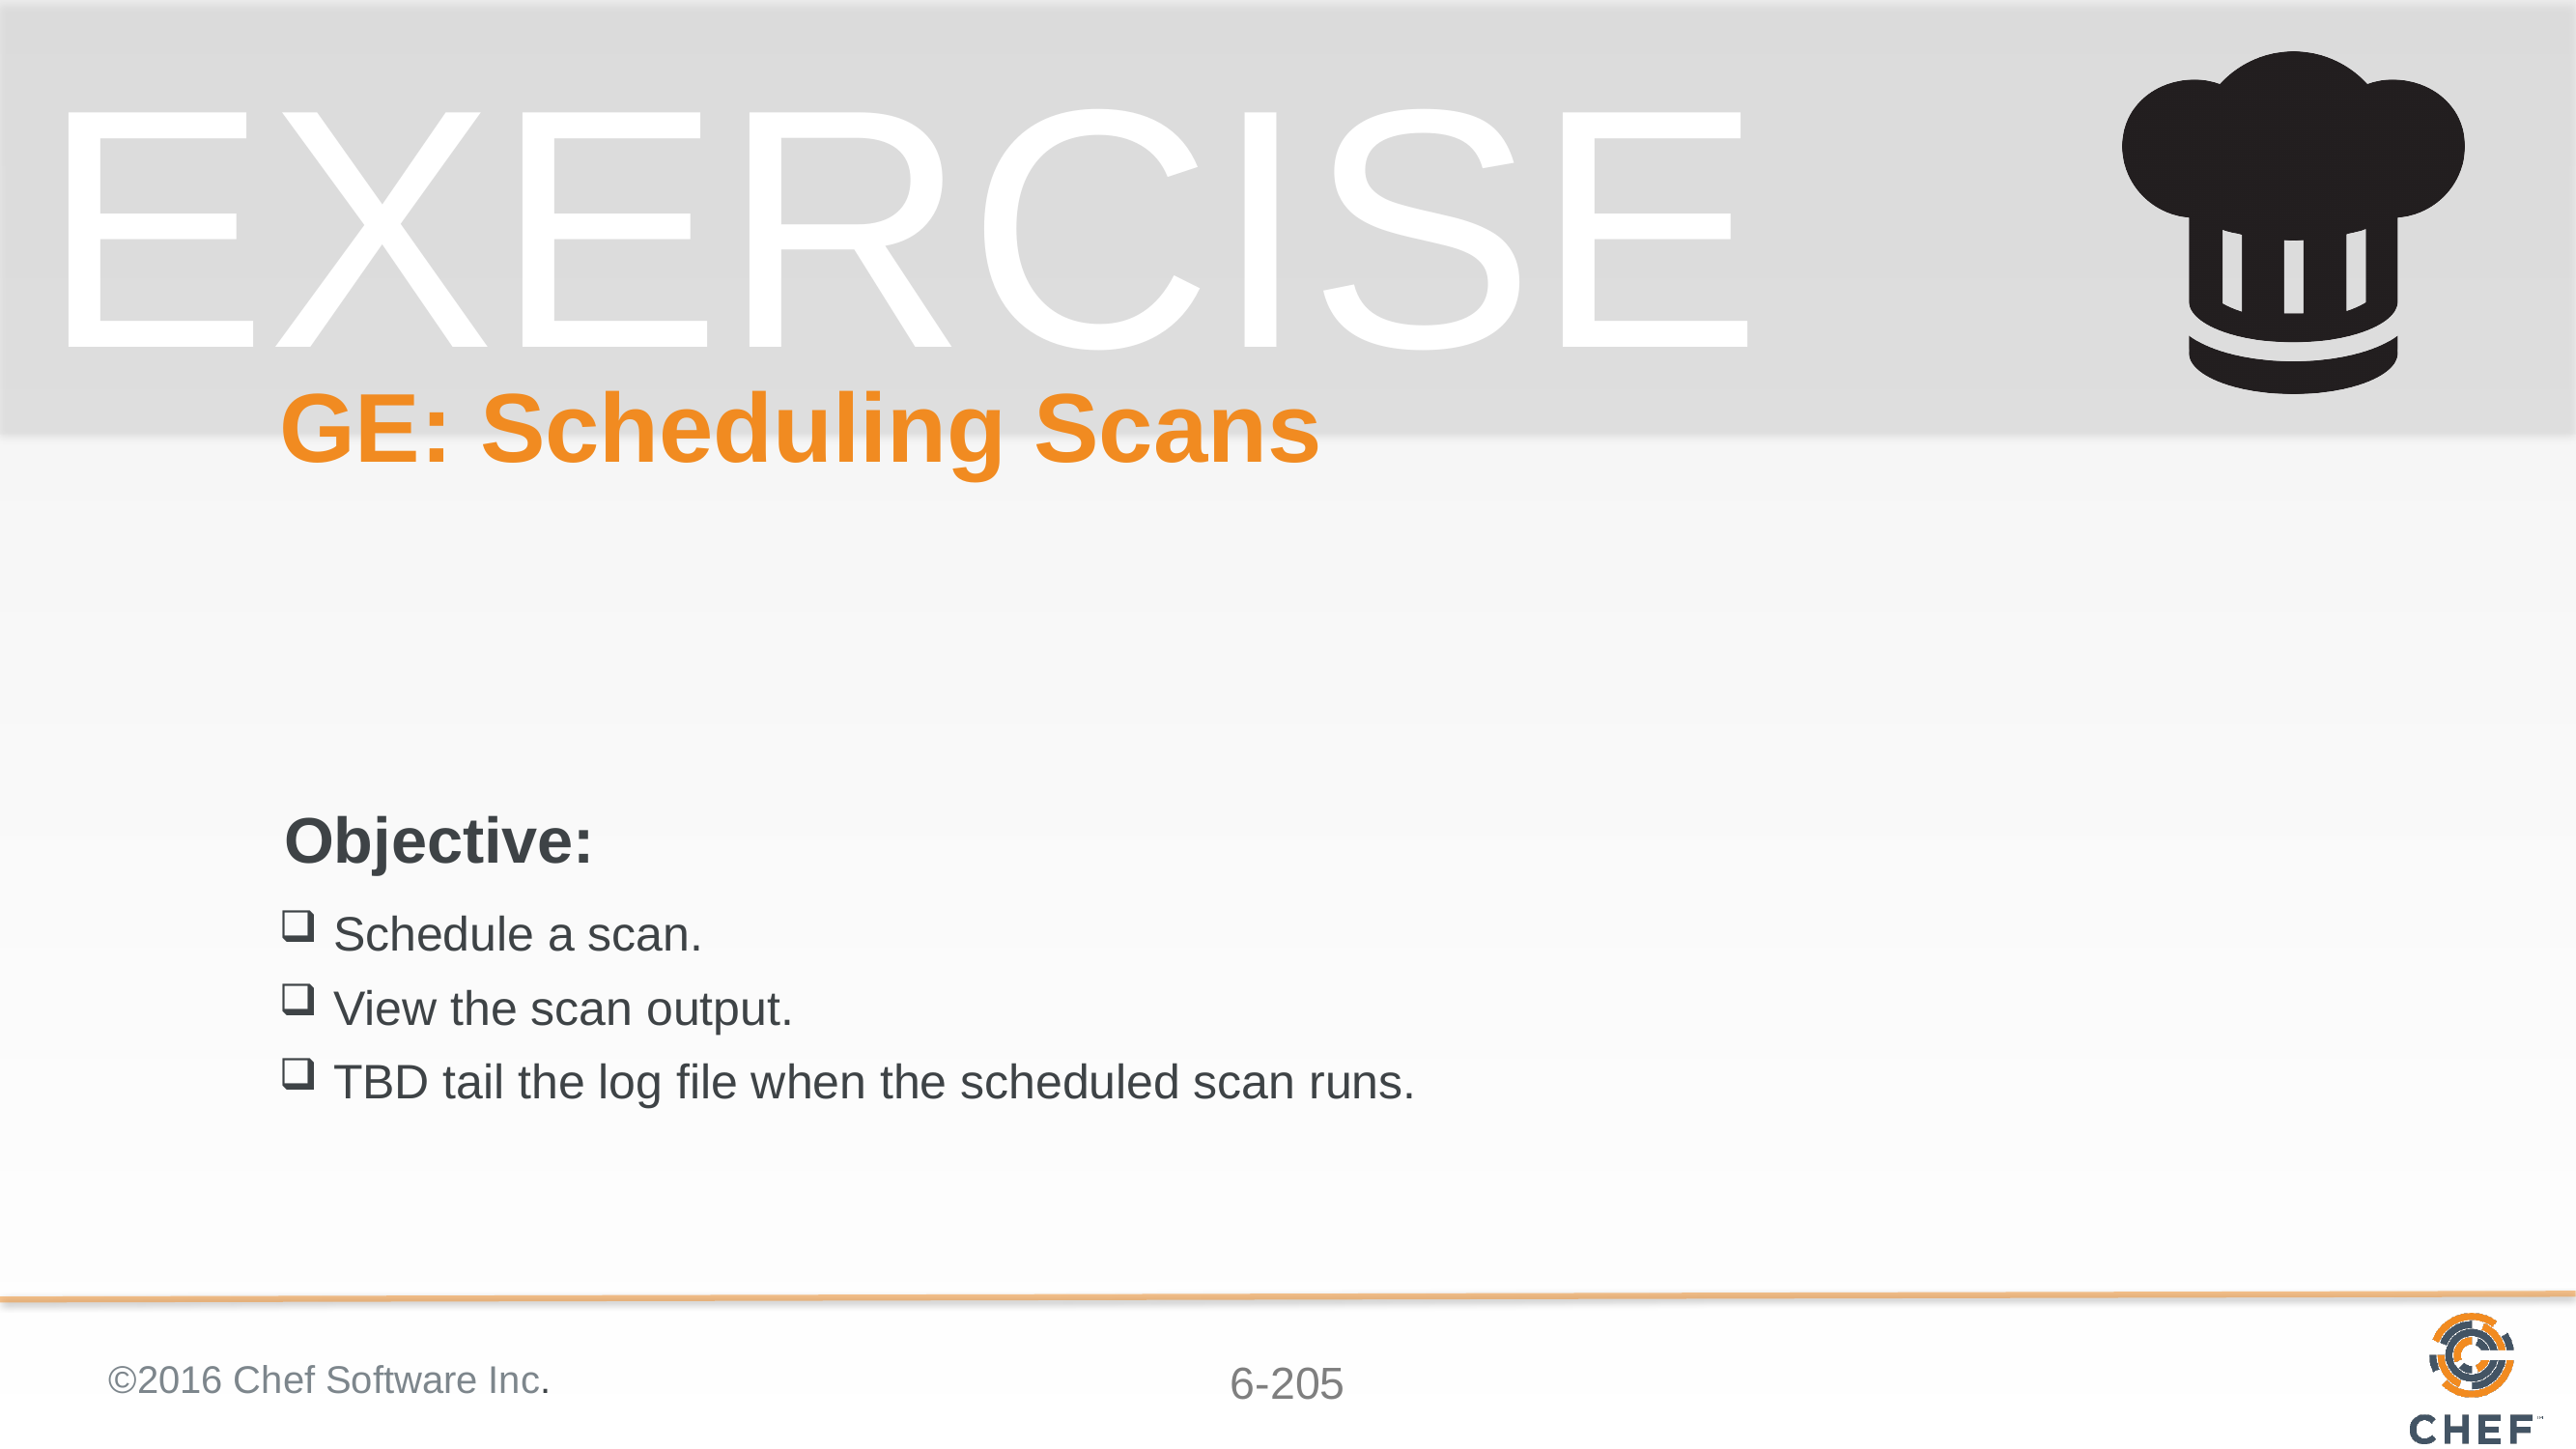

# GE: Scheduling Scans
Schedule a scan.
View the scan output.
TBD tail the log file when the scheduled scan runs.